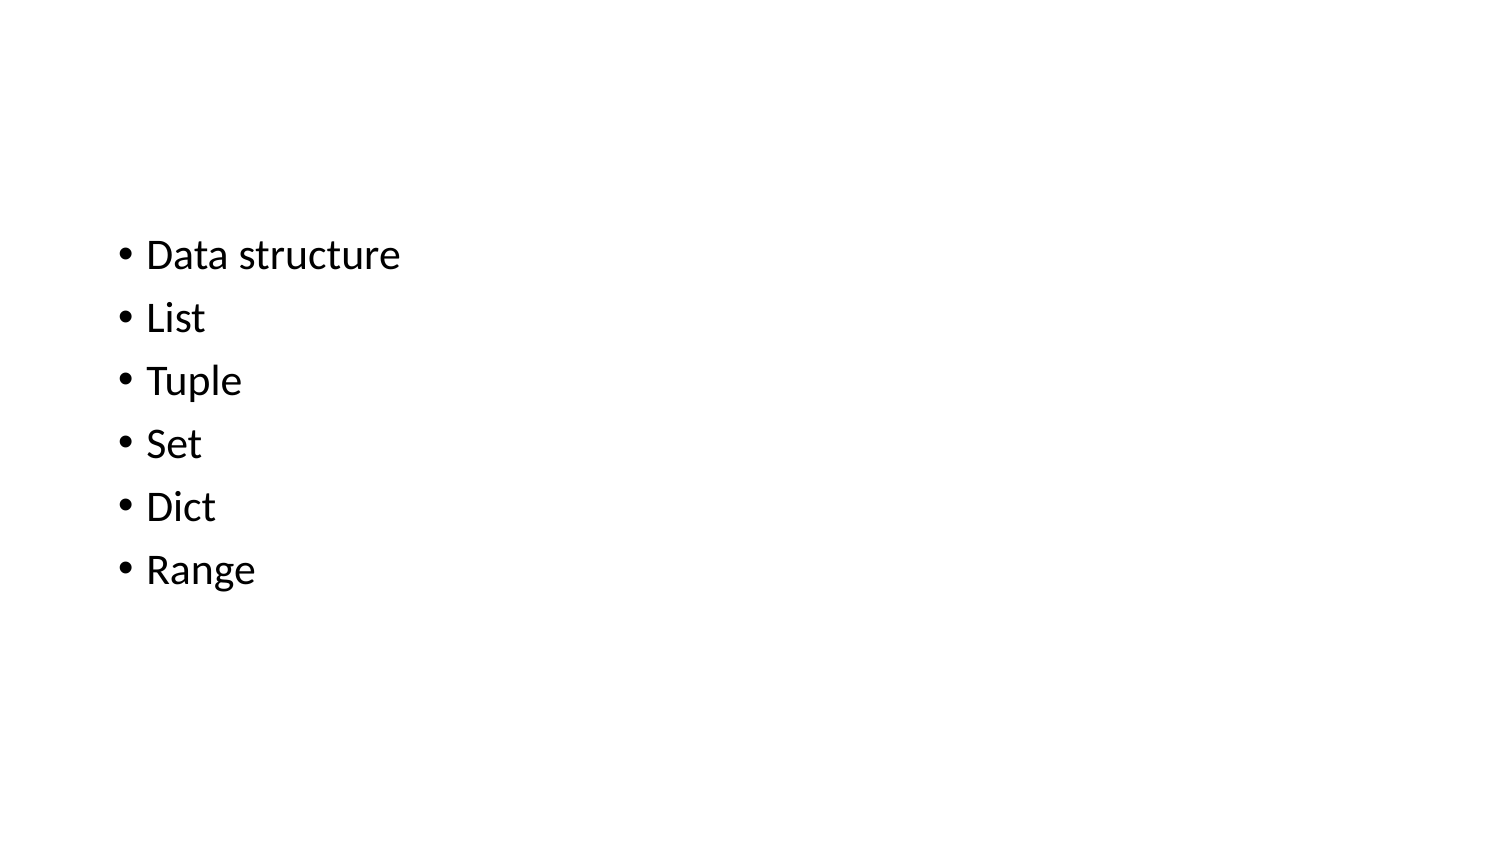

#
Data structure
List
Tuple
Set
Dict
Range